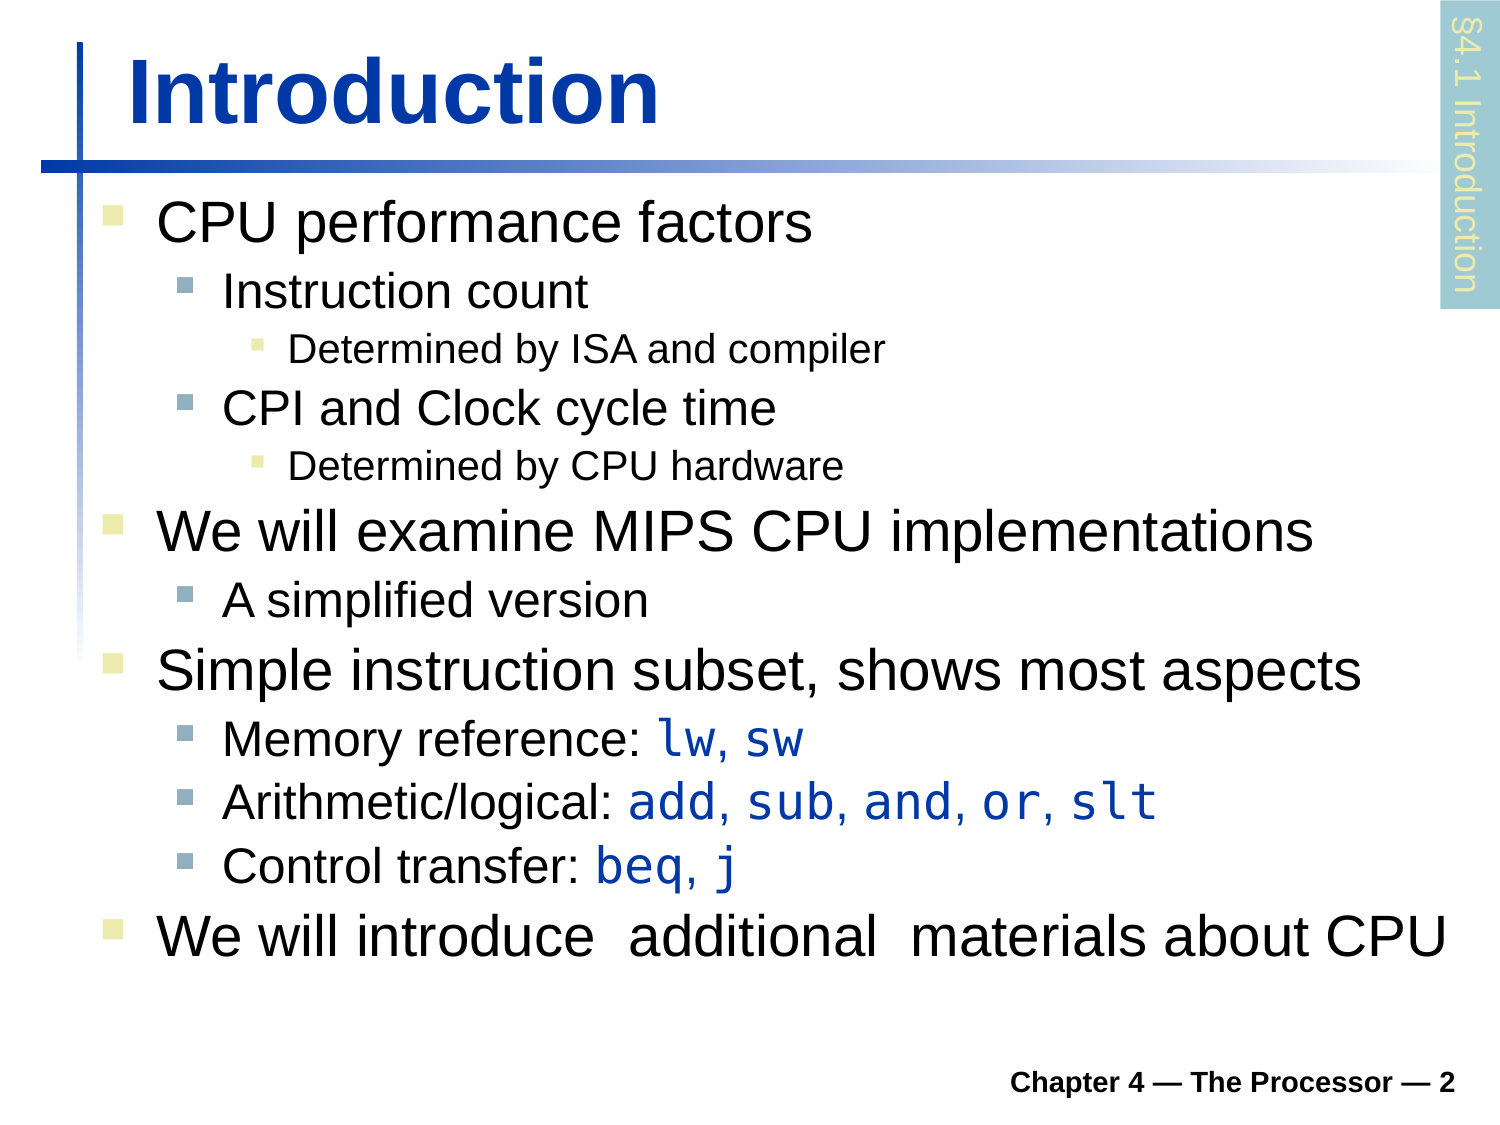

# Introduction
§4.1 Introduction
CPU performance factors
Instruction count
Determined by ISA and compiler
CPI and Clock cycle time
Determined by CPU hardware
We will examine MIPS CPU implementations
A simplified version
Simple instruction subset, shows most aspects
Memory reference: lw, sw
Arithmetic/logical: add, sub, and, or, slt
Control transfer: beq, j
We will introduce  additional  materials about CPU

Chapter 4 — The Processor — 2